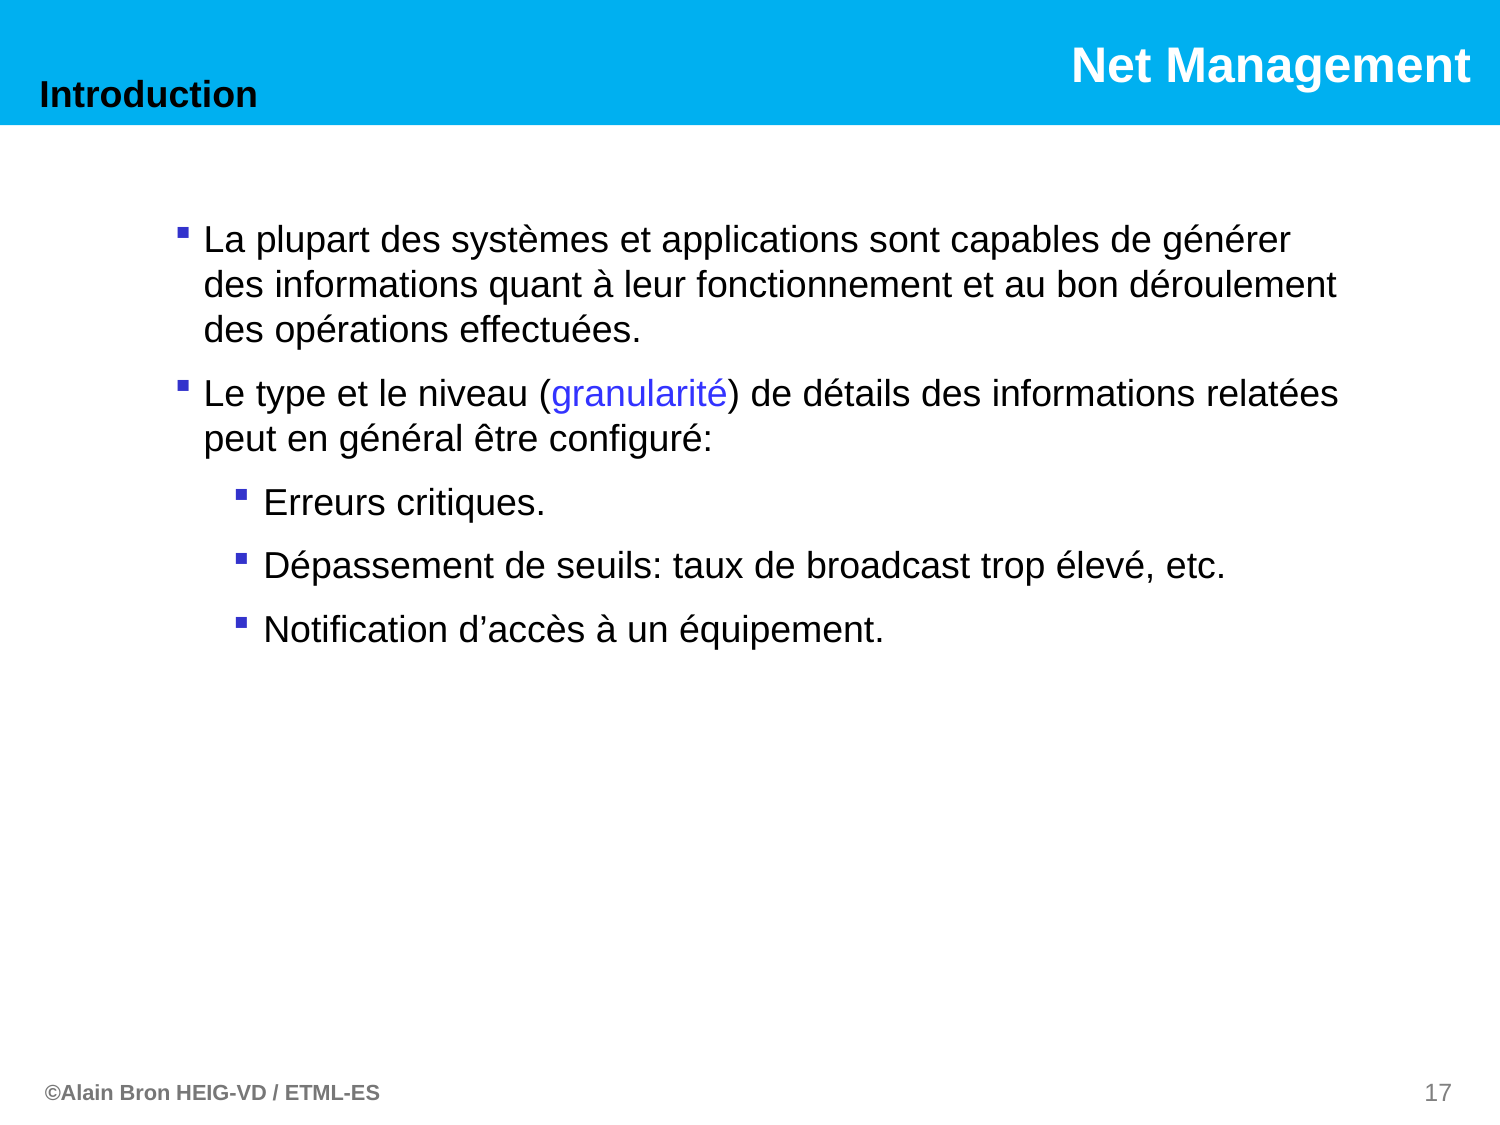

Introduction
La plupart des systèmes et applications sont capables de générer des informations quant à leur fonctionnement et au bon déroulement des opérations effectuées.
Le type et le niveau (granularité) de détails des informations relatées peut en général être configuré:
Erreurs critiques.
Dépassement de seuils: taux de broadcast trop élevé, etc.
Notification d’accès à un équipement.